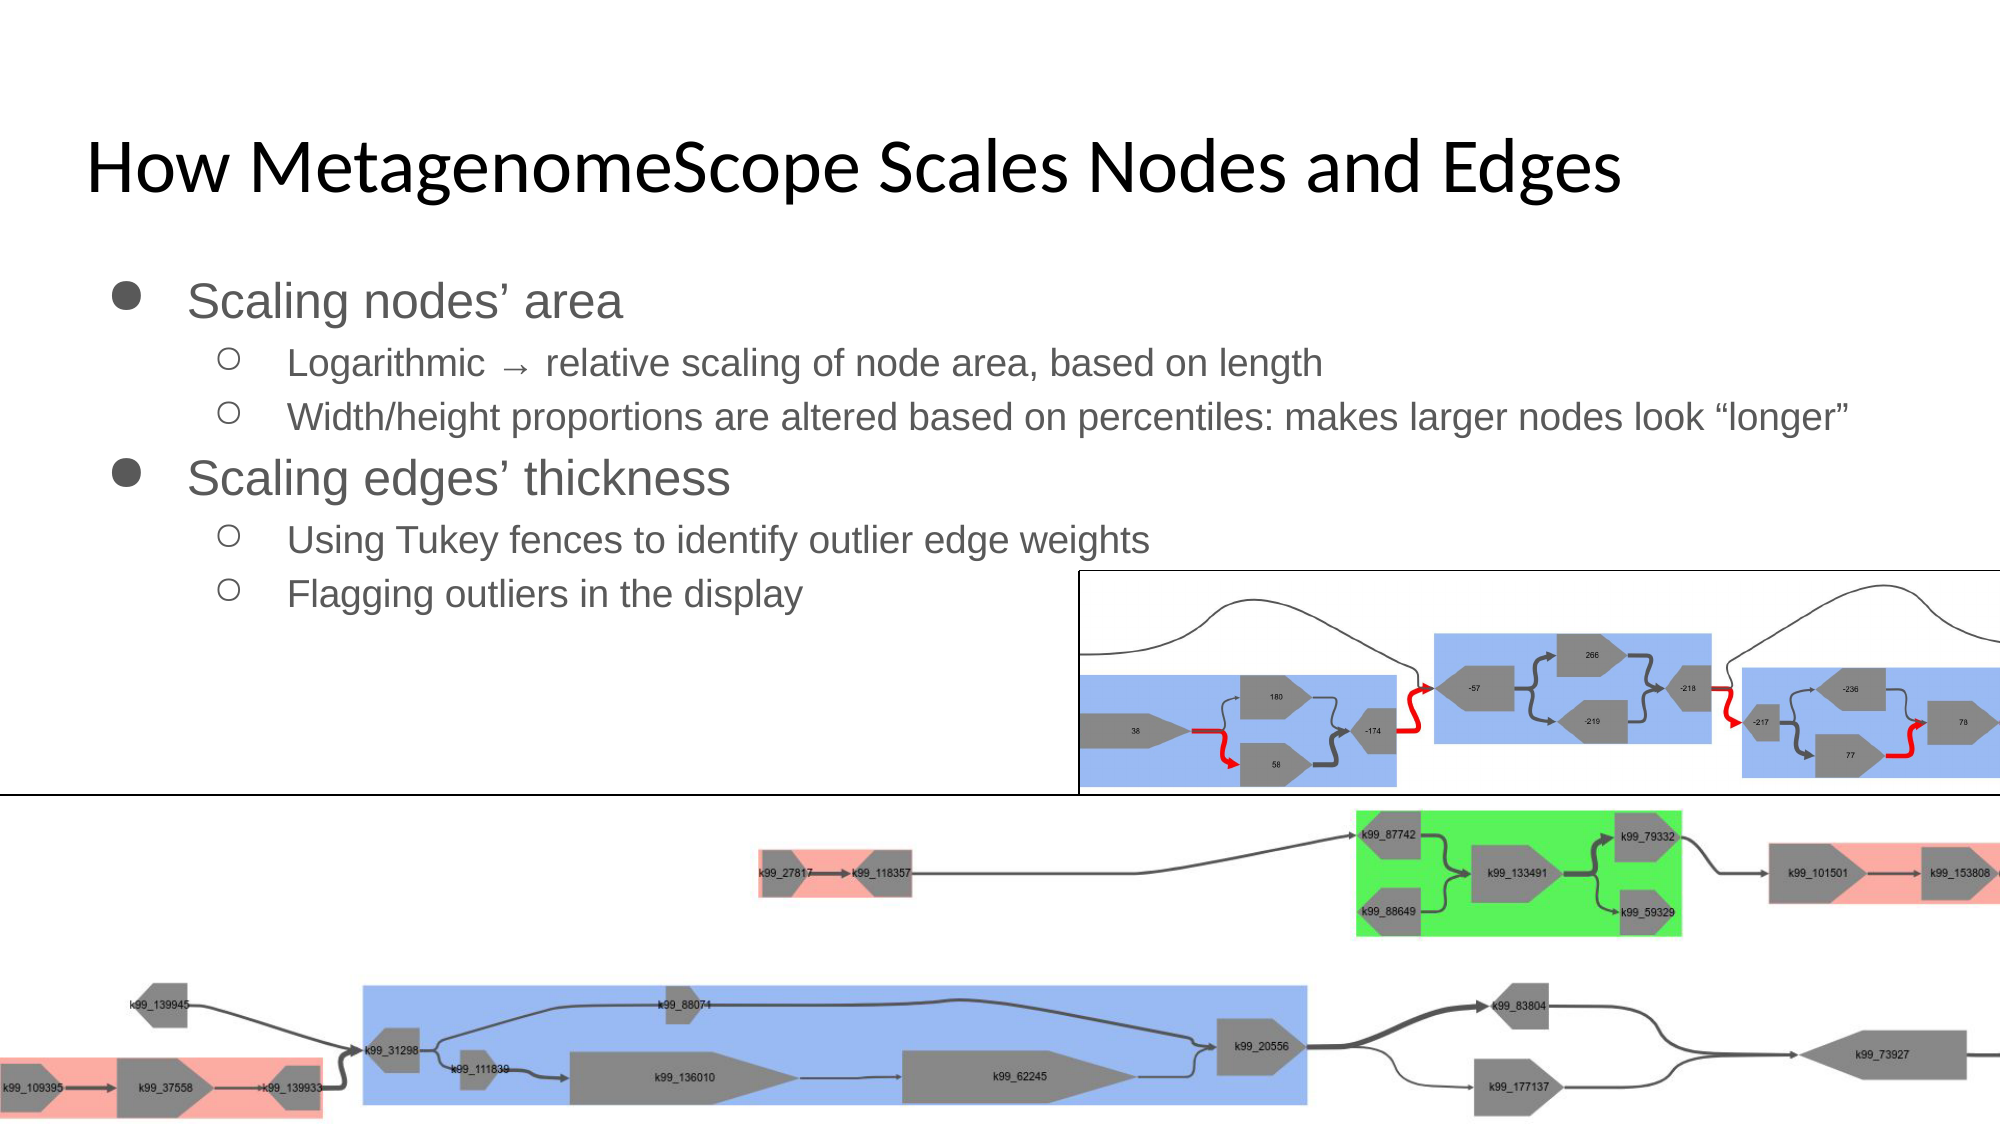

# How MetagenomeScope Scales Nodes and Edges
Scaling nodes’ area
Logarithmic → relative scaling of node area, based on length
Width/height proportions are altered based on percentiles: makes larger nodes look “longer”
Scaling edges’ thickness
Using Tukey fences to identify outlier edge weights
Flagging outliers in the display